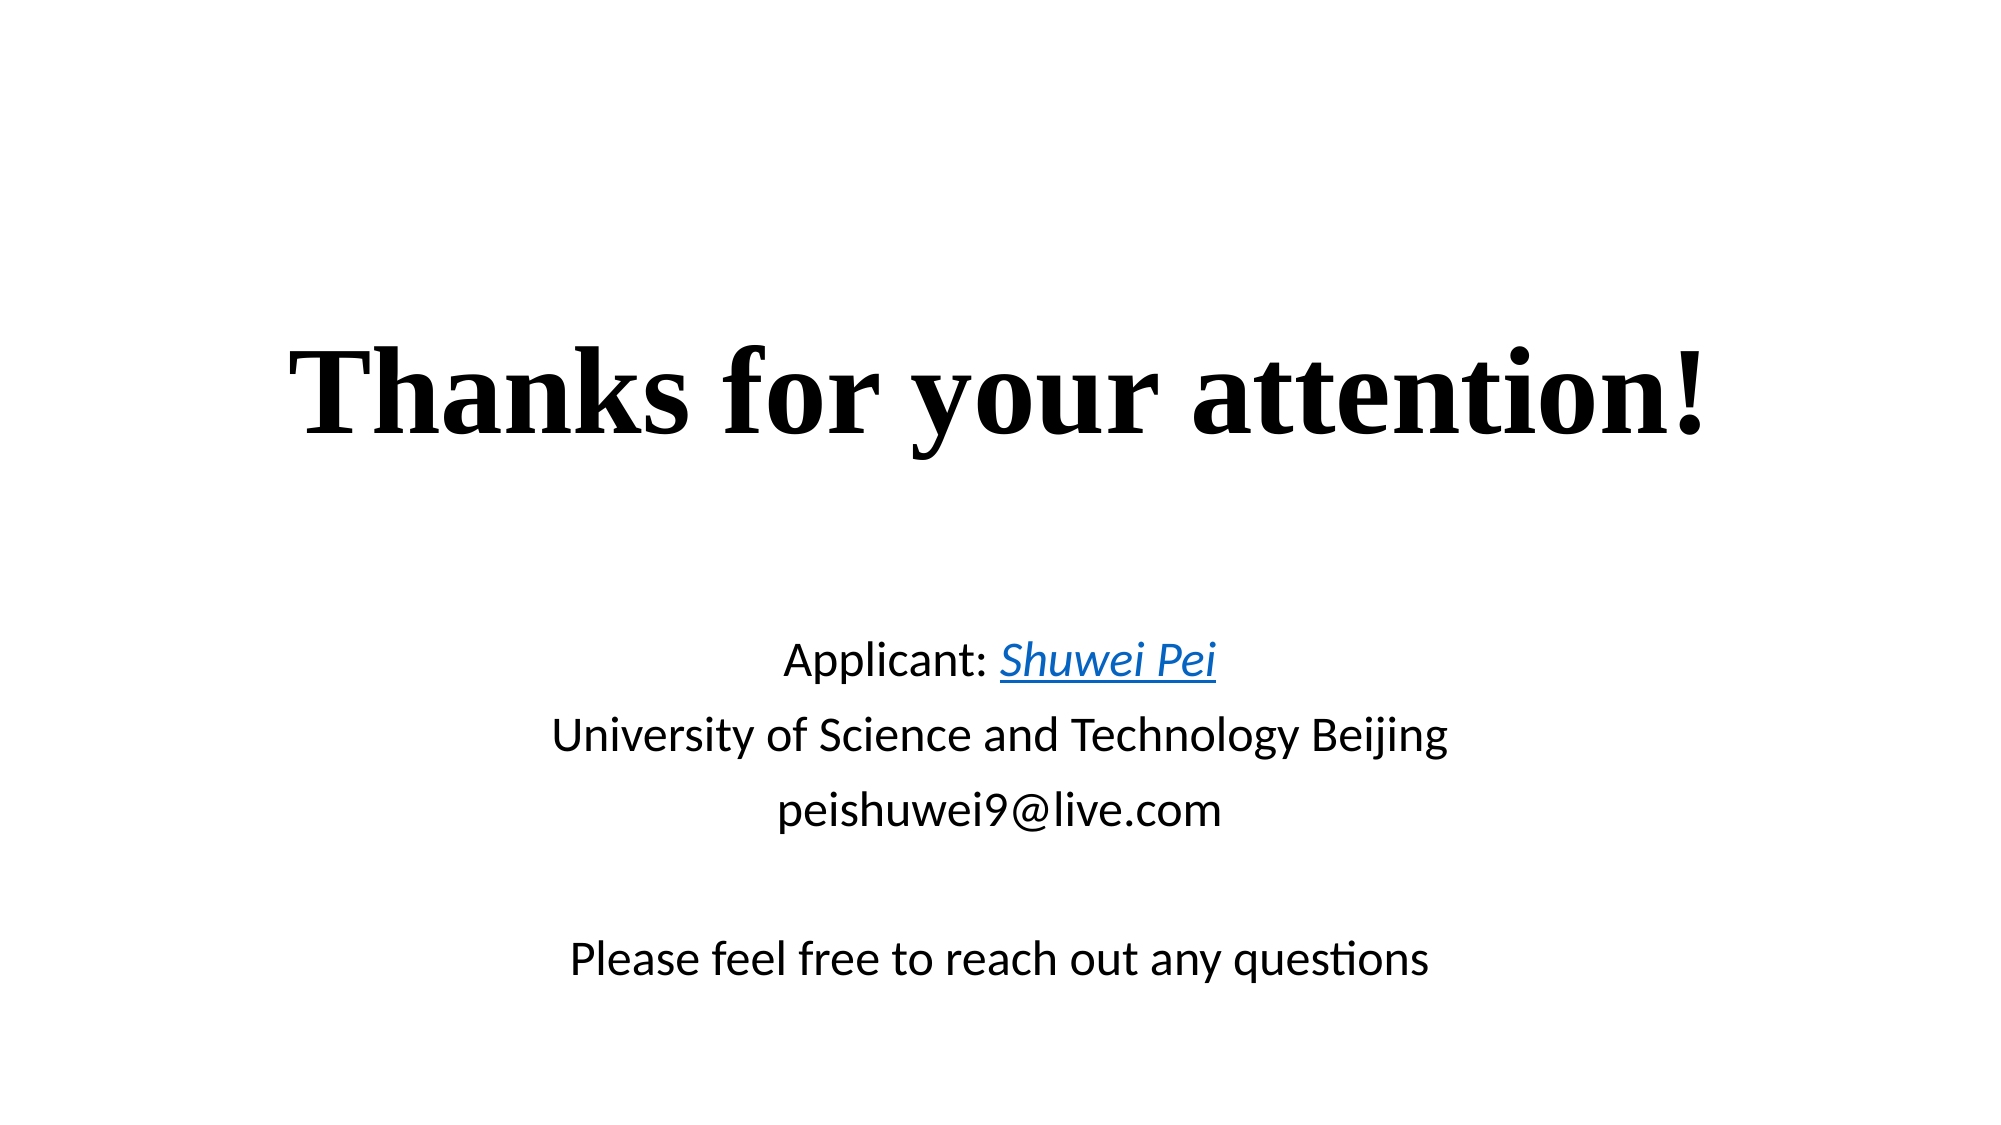

# Thanks for your attention!
Applicant: Shuwei Pei
University of Science and Technology Beijing
peishuwei9@live.com

Please feel free to reach out any questions